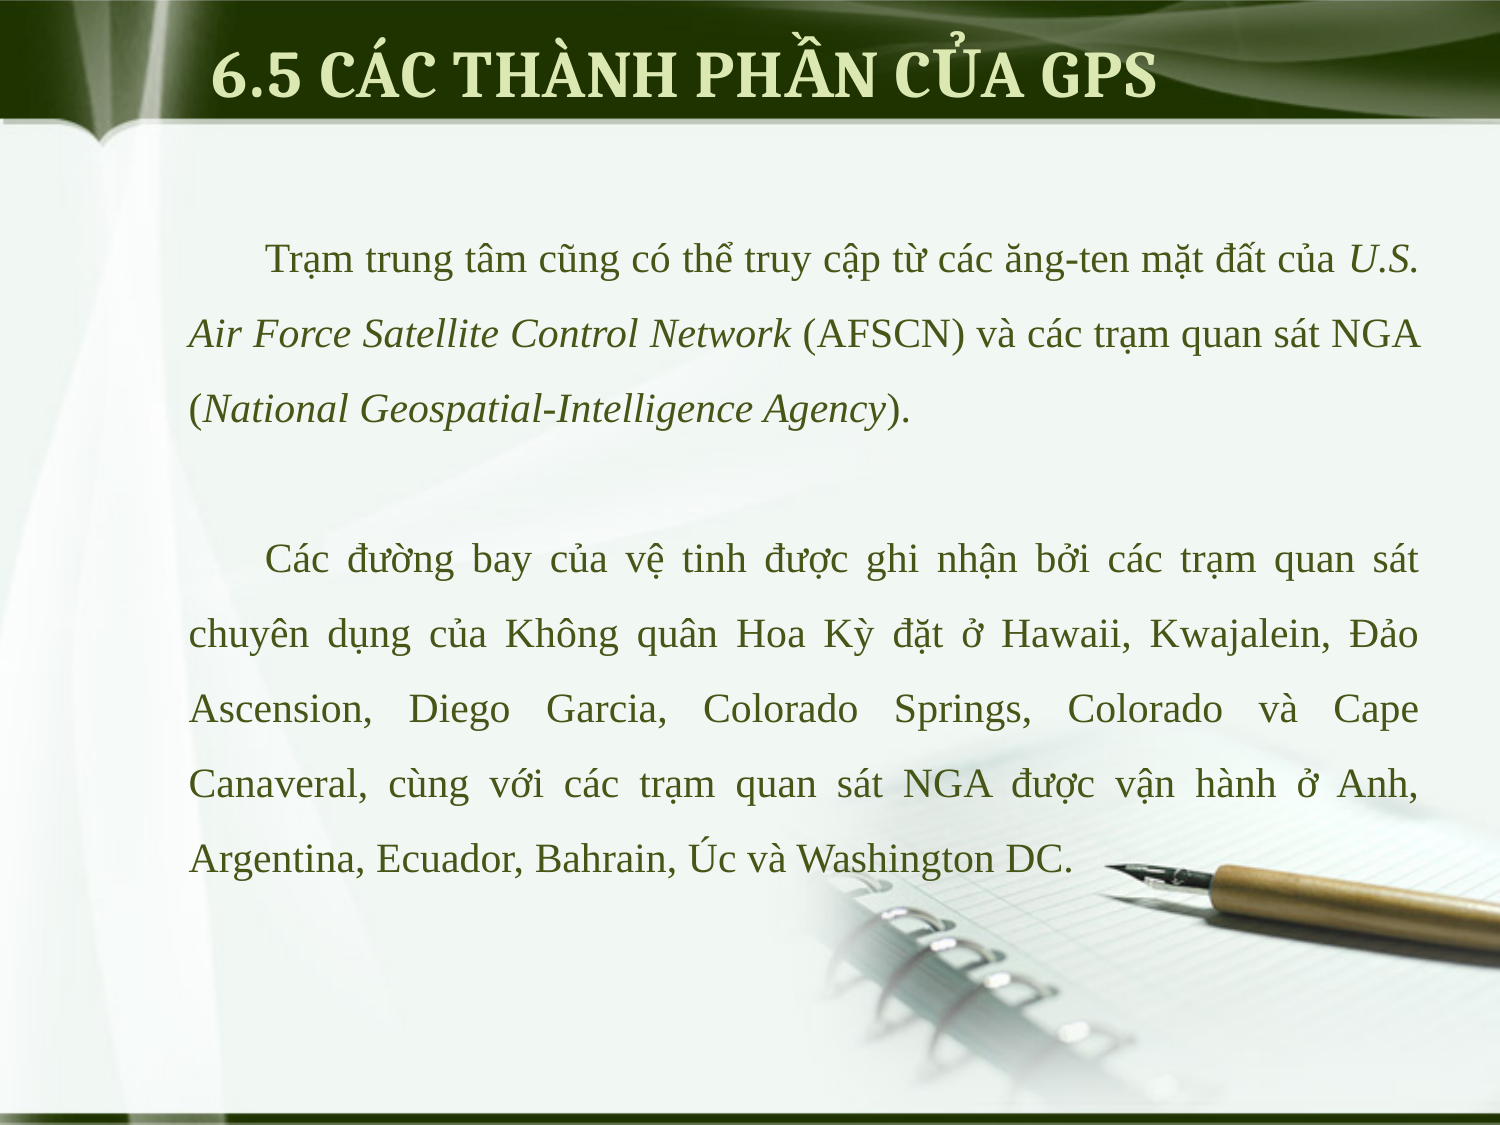

# 6.5 CÁC THÀNH PHẦN CỦA GPS
Trạm trung tâm cũng có thể truy cập từ các ăng-ten mặt đất của U.S. Air Force Satellite Control Network (AFSCN) và các trạm quan sát NGA (National Geospatial-Intelligence Agency).

Các đường bay của vệ tinh được ghi nhận bởi các trạm quan sát chuyên dụng của Không quân Hoa Kỳ đặt ở Hawaii, Kwajalein, Đảo Ascension, Diego Garcia, Colorado Springs, Colorado và Cape Canaveral, cùng với các trạm quan sát NGA được vận hành ở Anh, Argentina, Ecuador, Bahrain, Úc và Washington DC.